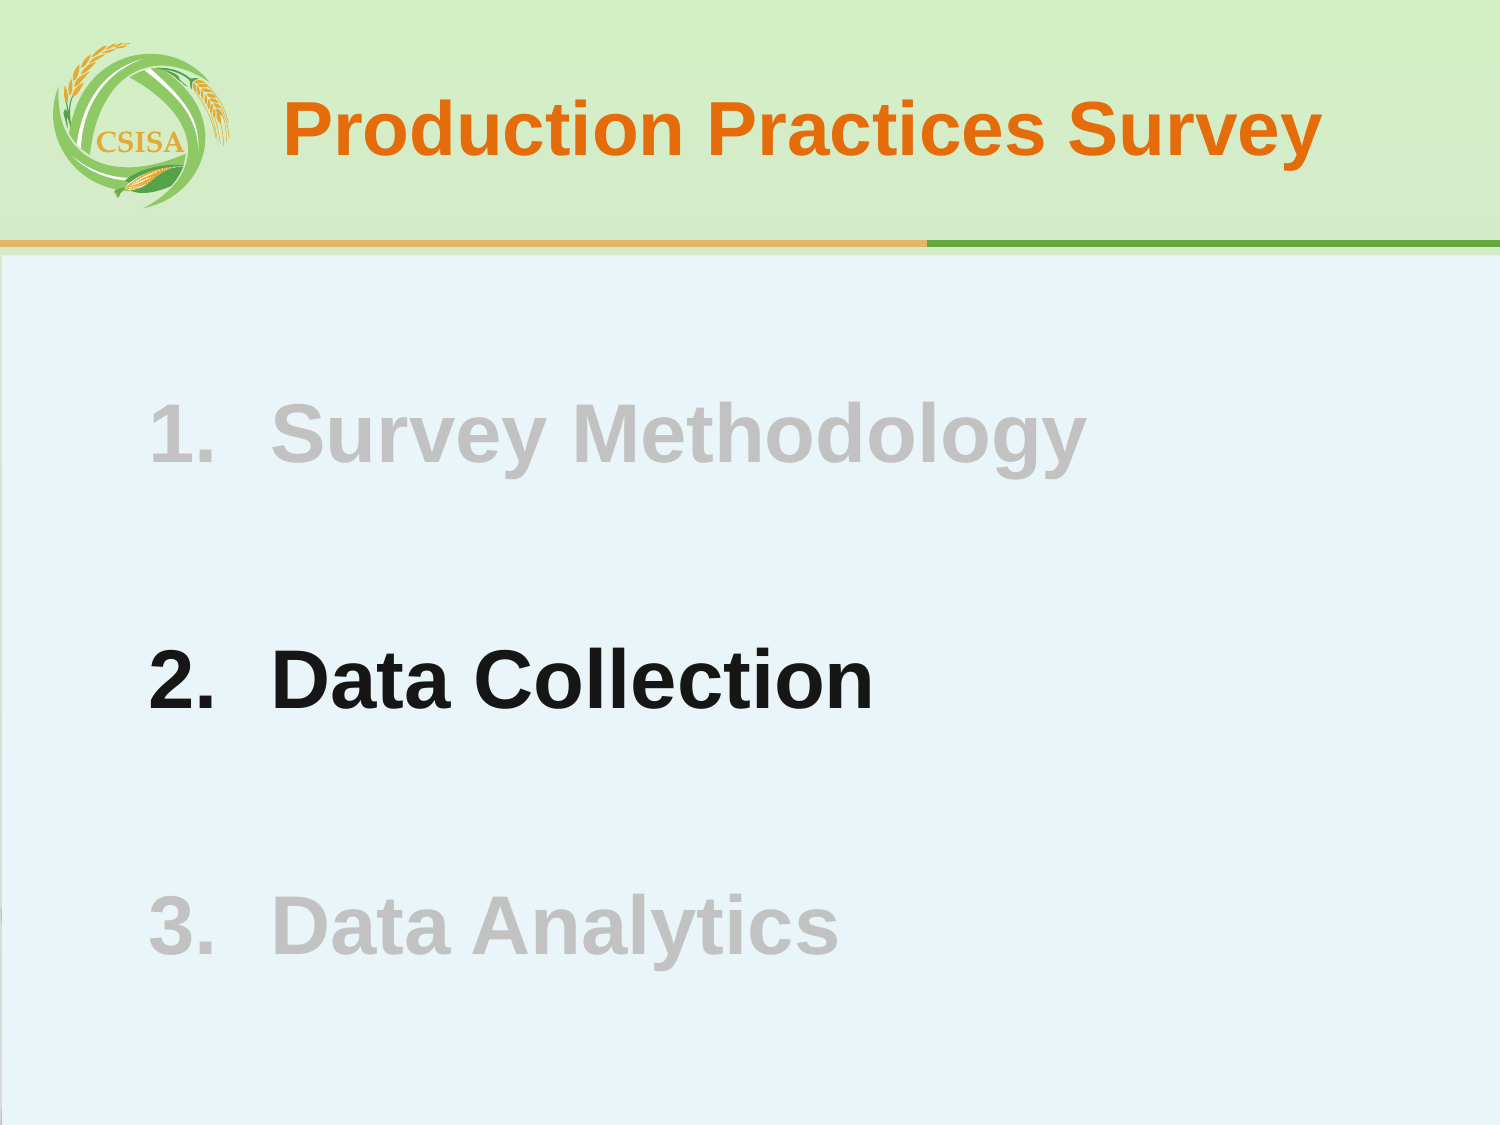

# Production Practices Survey

Survey Methodology

Data Collection

Data Analytics